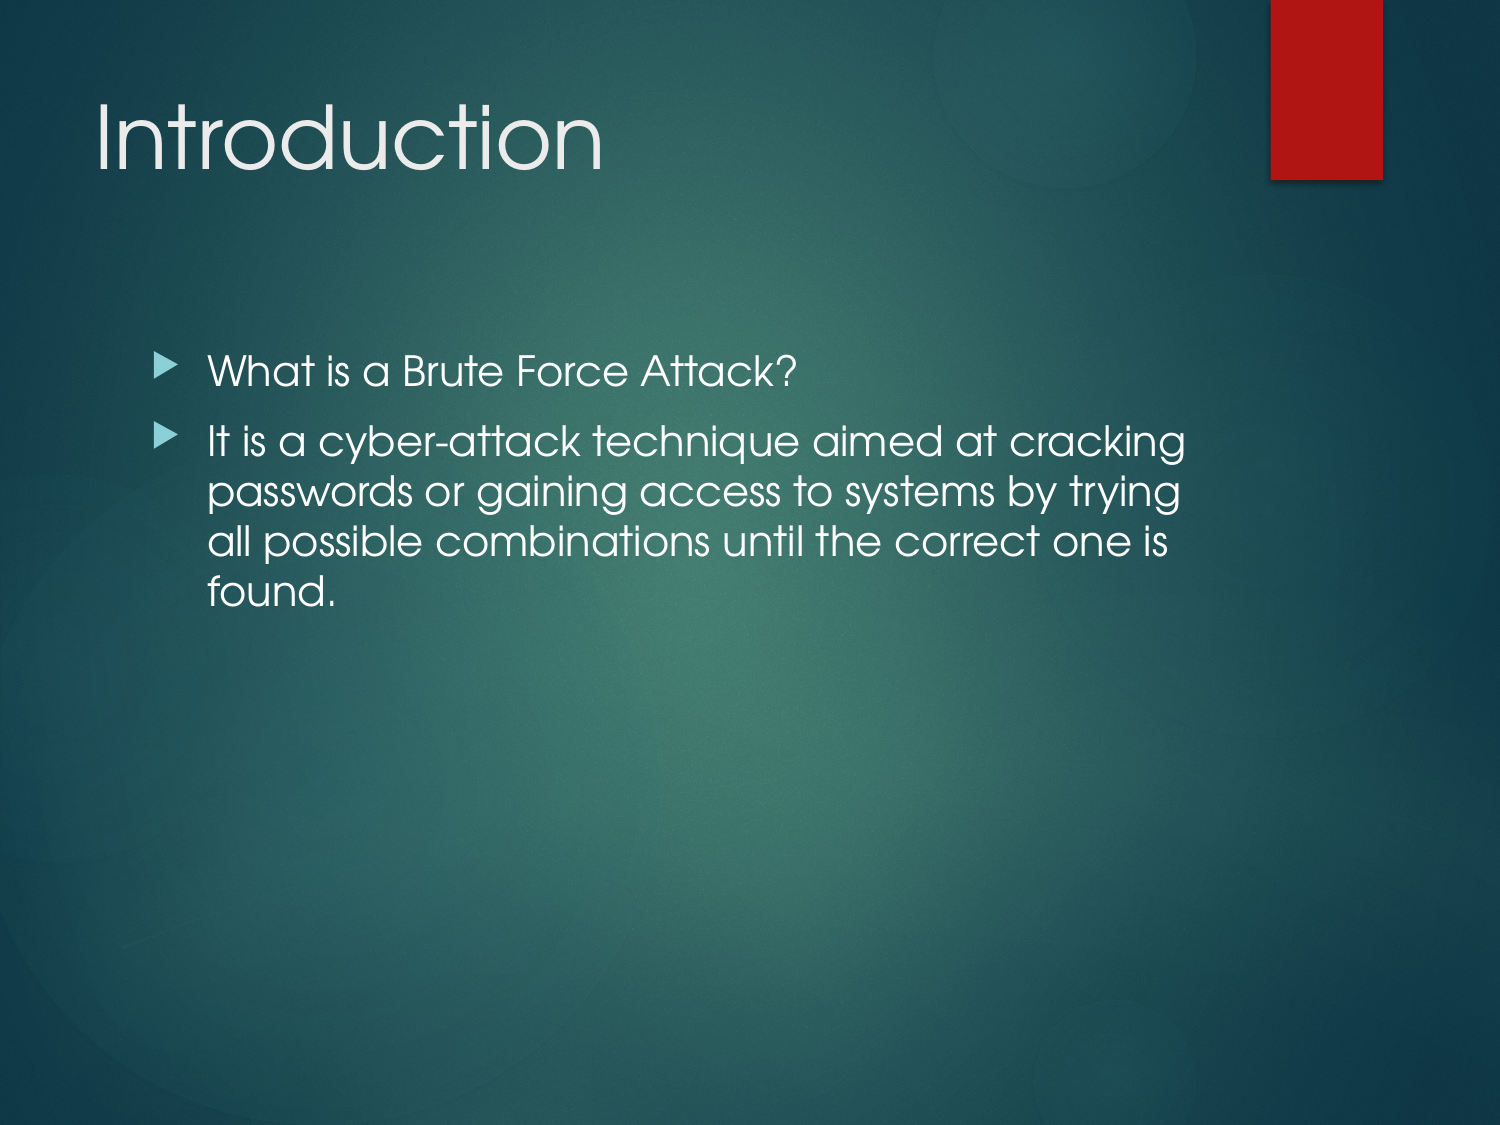

# Introduction
What is a Brute Force Attack?
It is a cyber-attack technique aimed at cracking passwords or gaining access to systems by trying all possible combinations until the correct one is found.